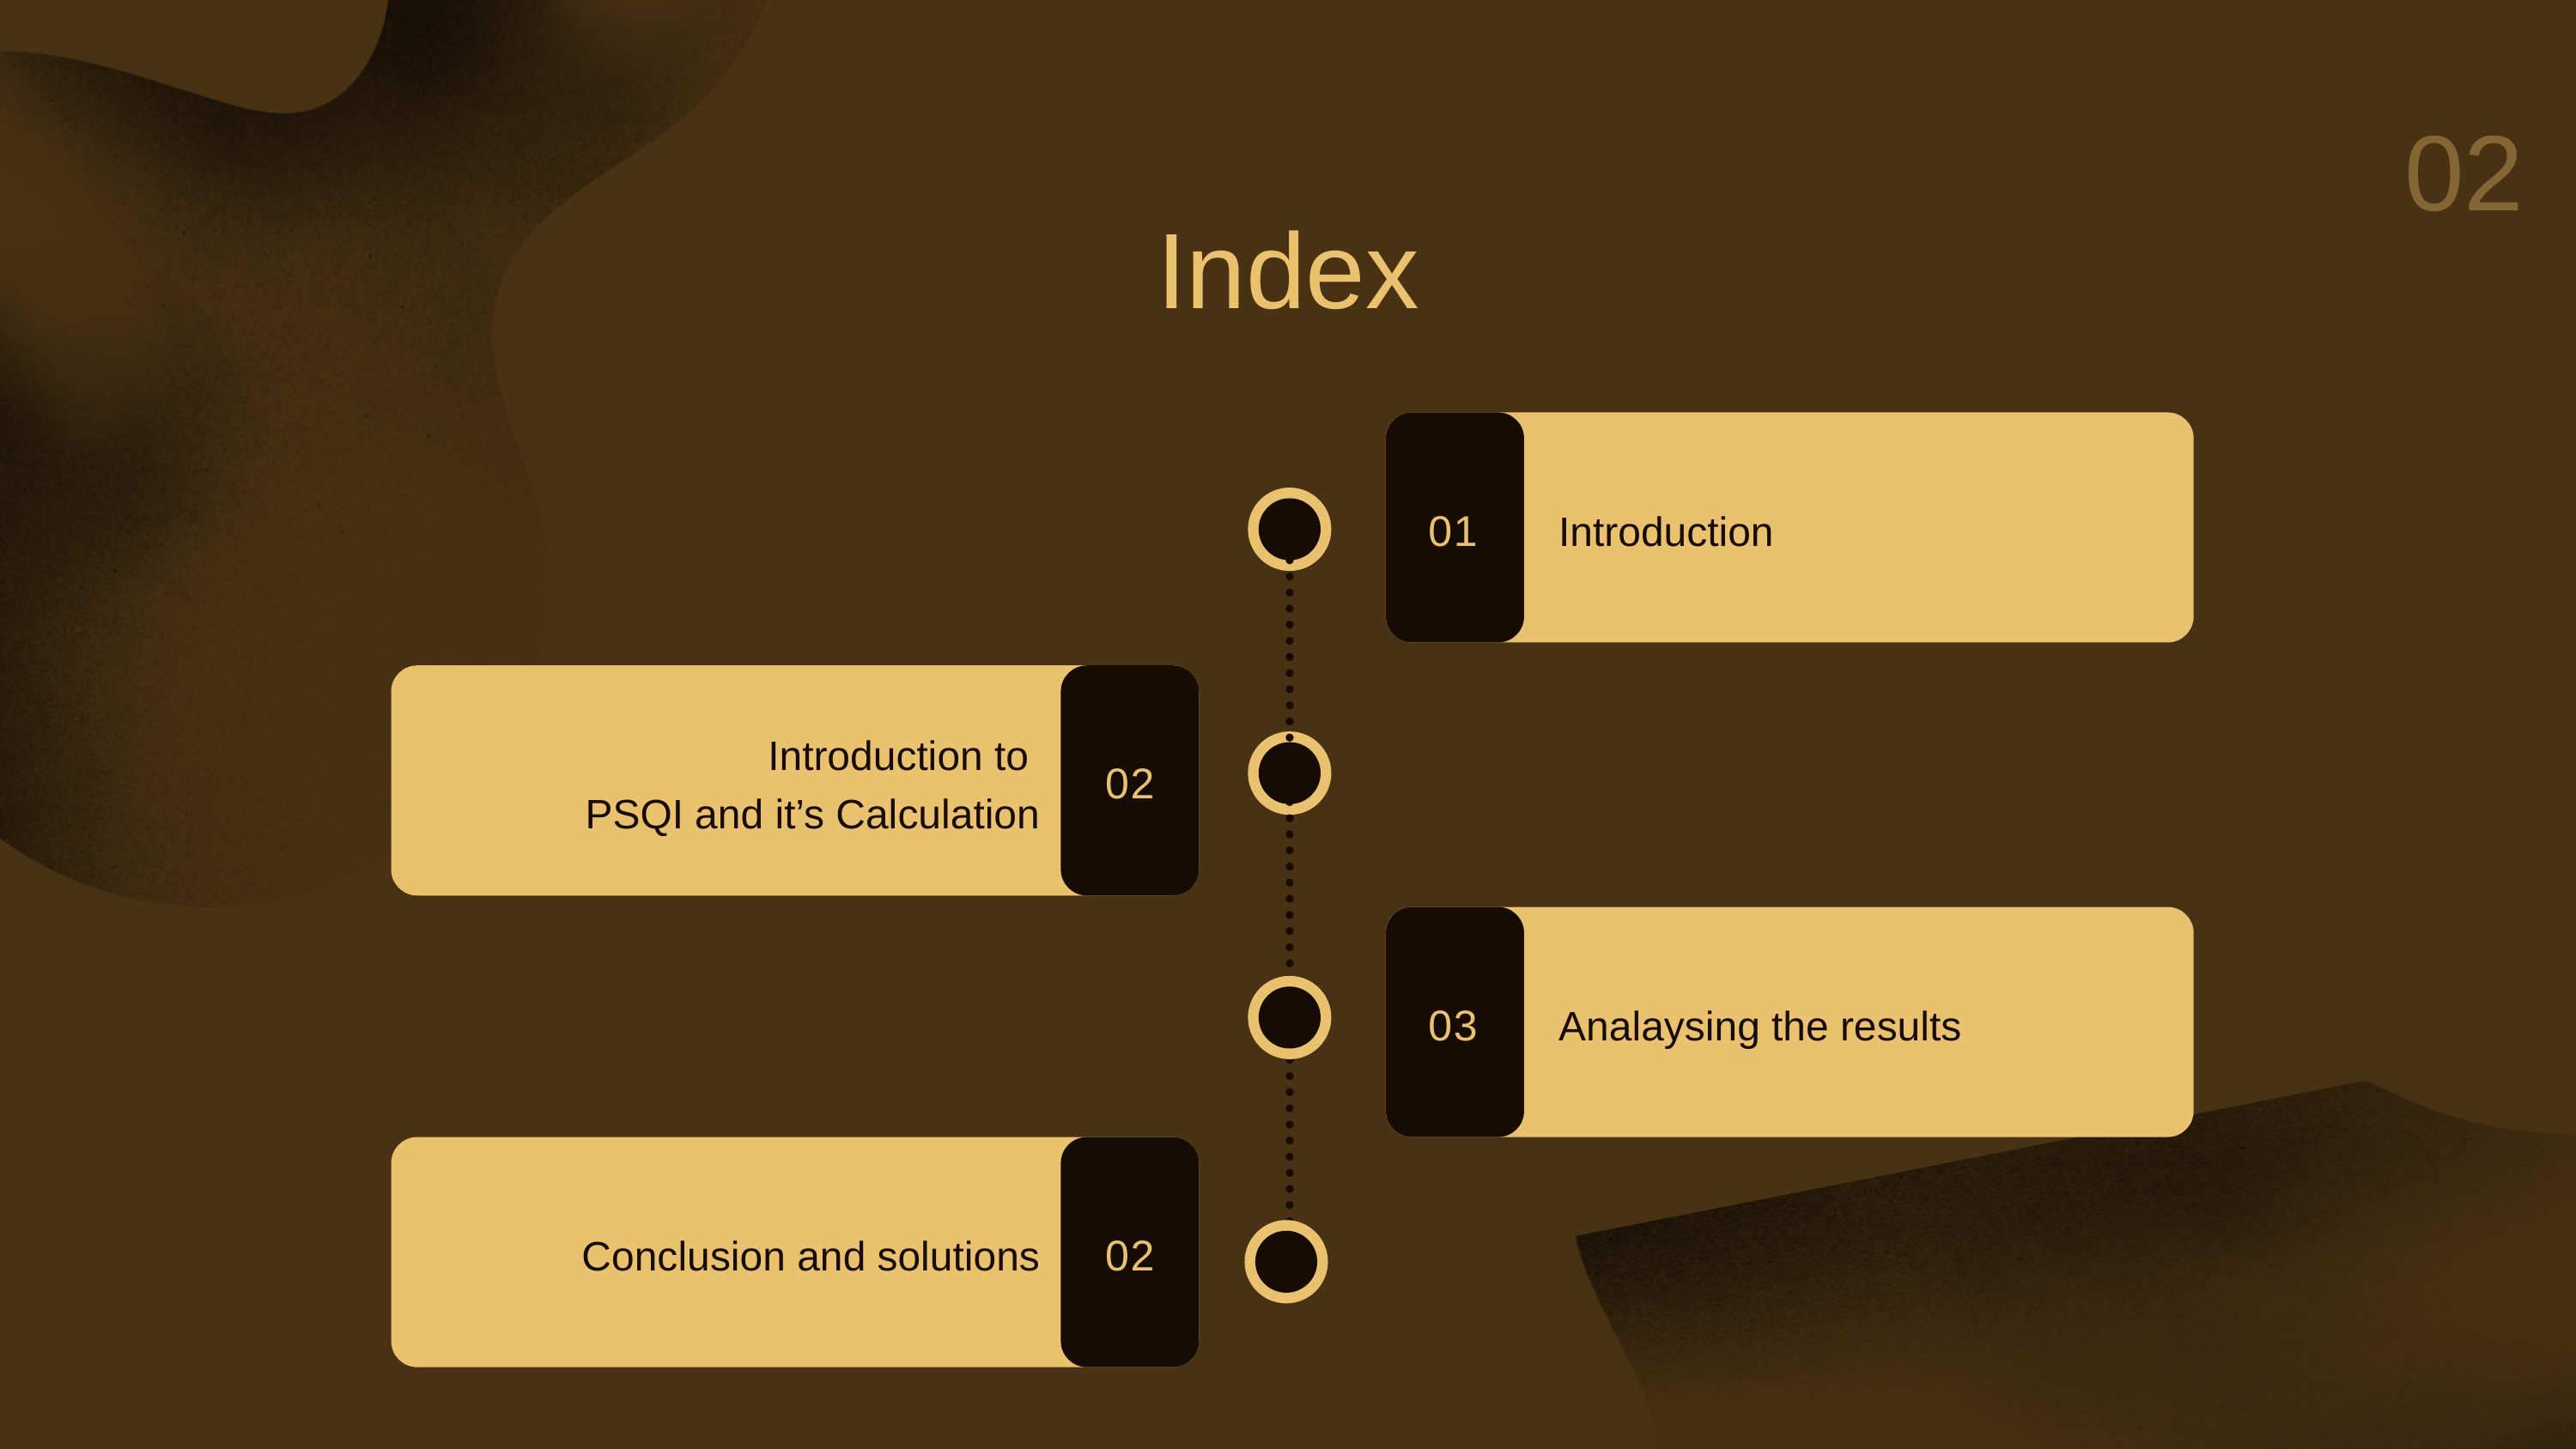

02
Index

PROBLEM

Introduction

01

Introduction to
    PSQI and it’s Calculation

02

Analaysing the results
03

Conclusion and solutions
02